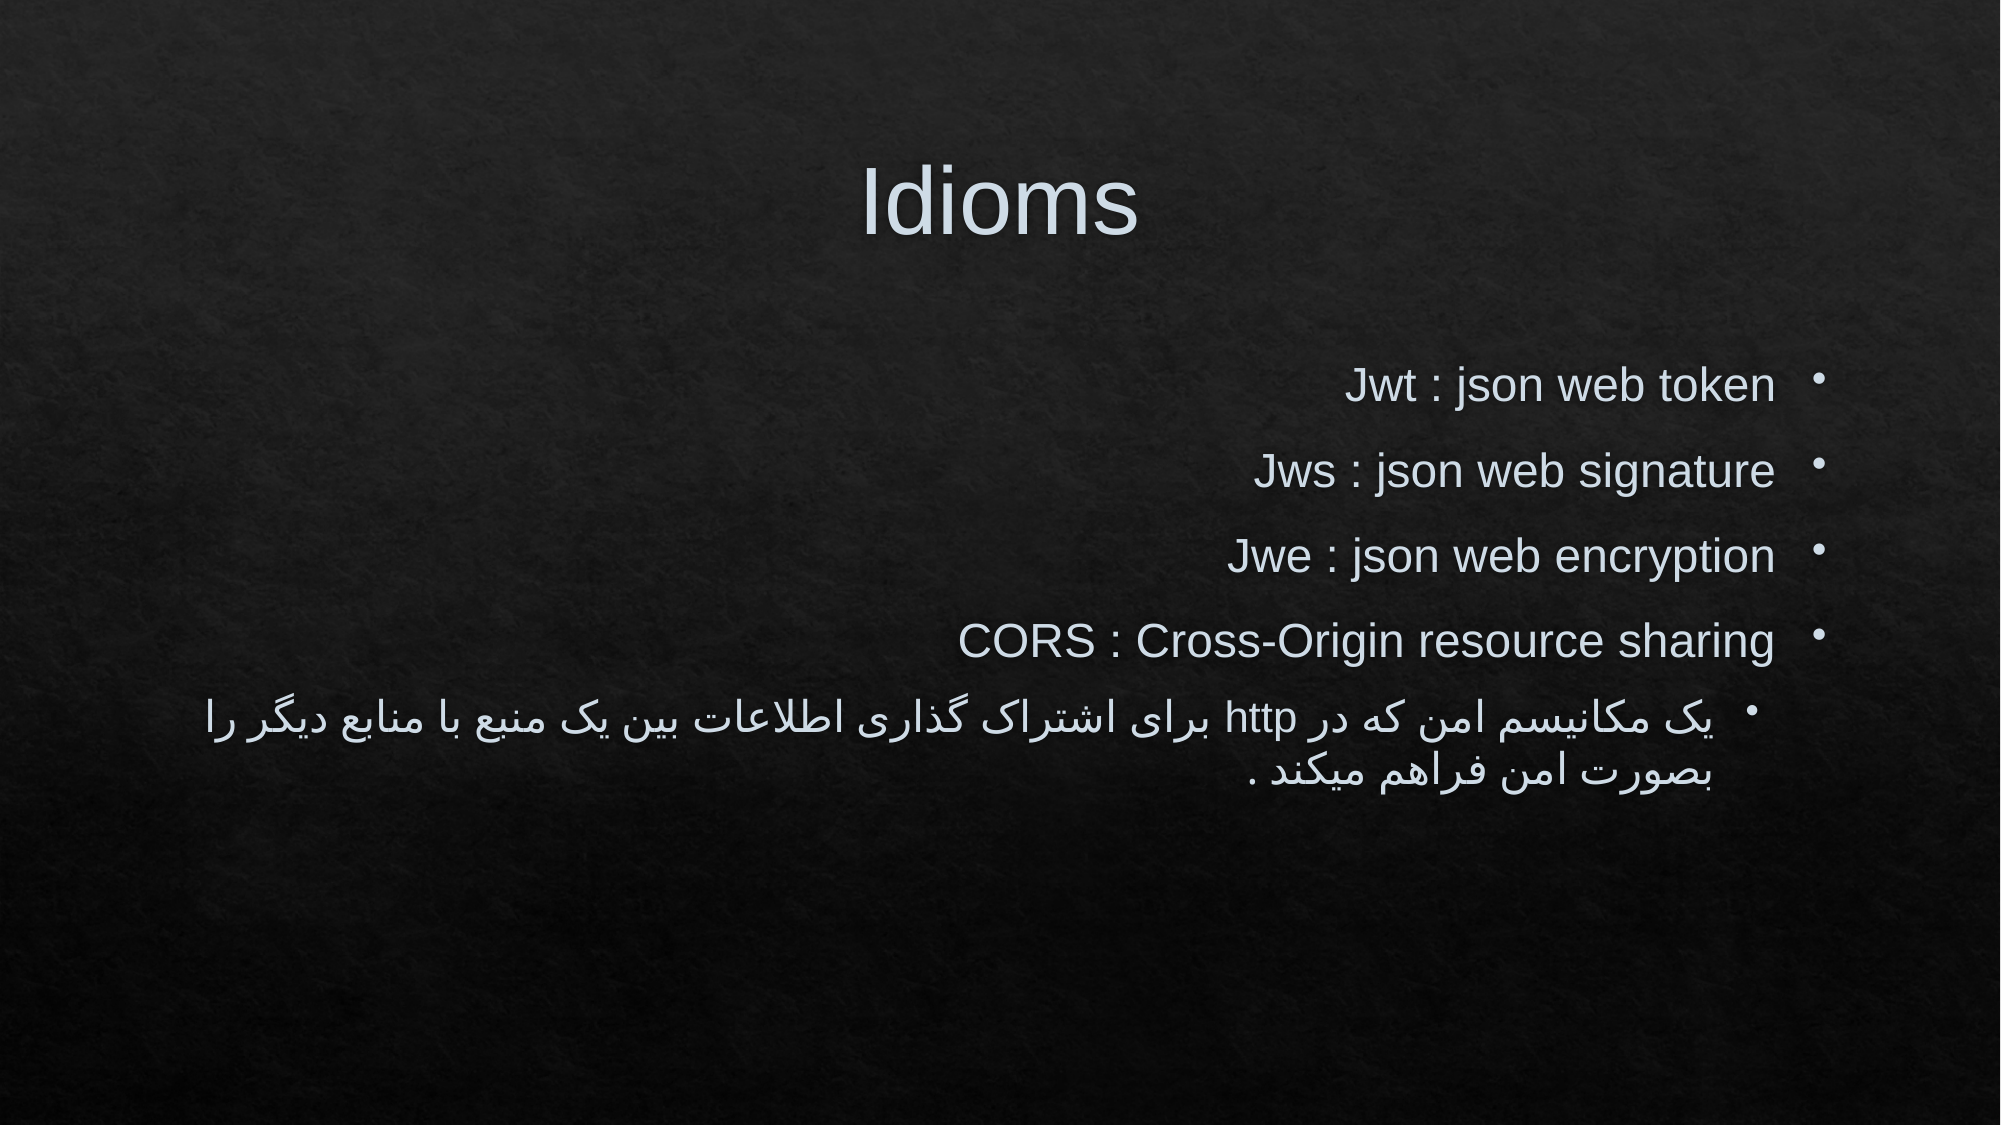

# Idioms
Jwt : json web token
Jws : json web signature
Jwe : json web encryption
CORS : Cross-Origin resource sharing
یک مکانیسم امن که در http برای اشتراک گذاری اطلاعات بین یک منبع با منابع دیگر را بصورت امن فراهم میکند .